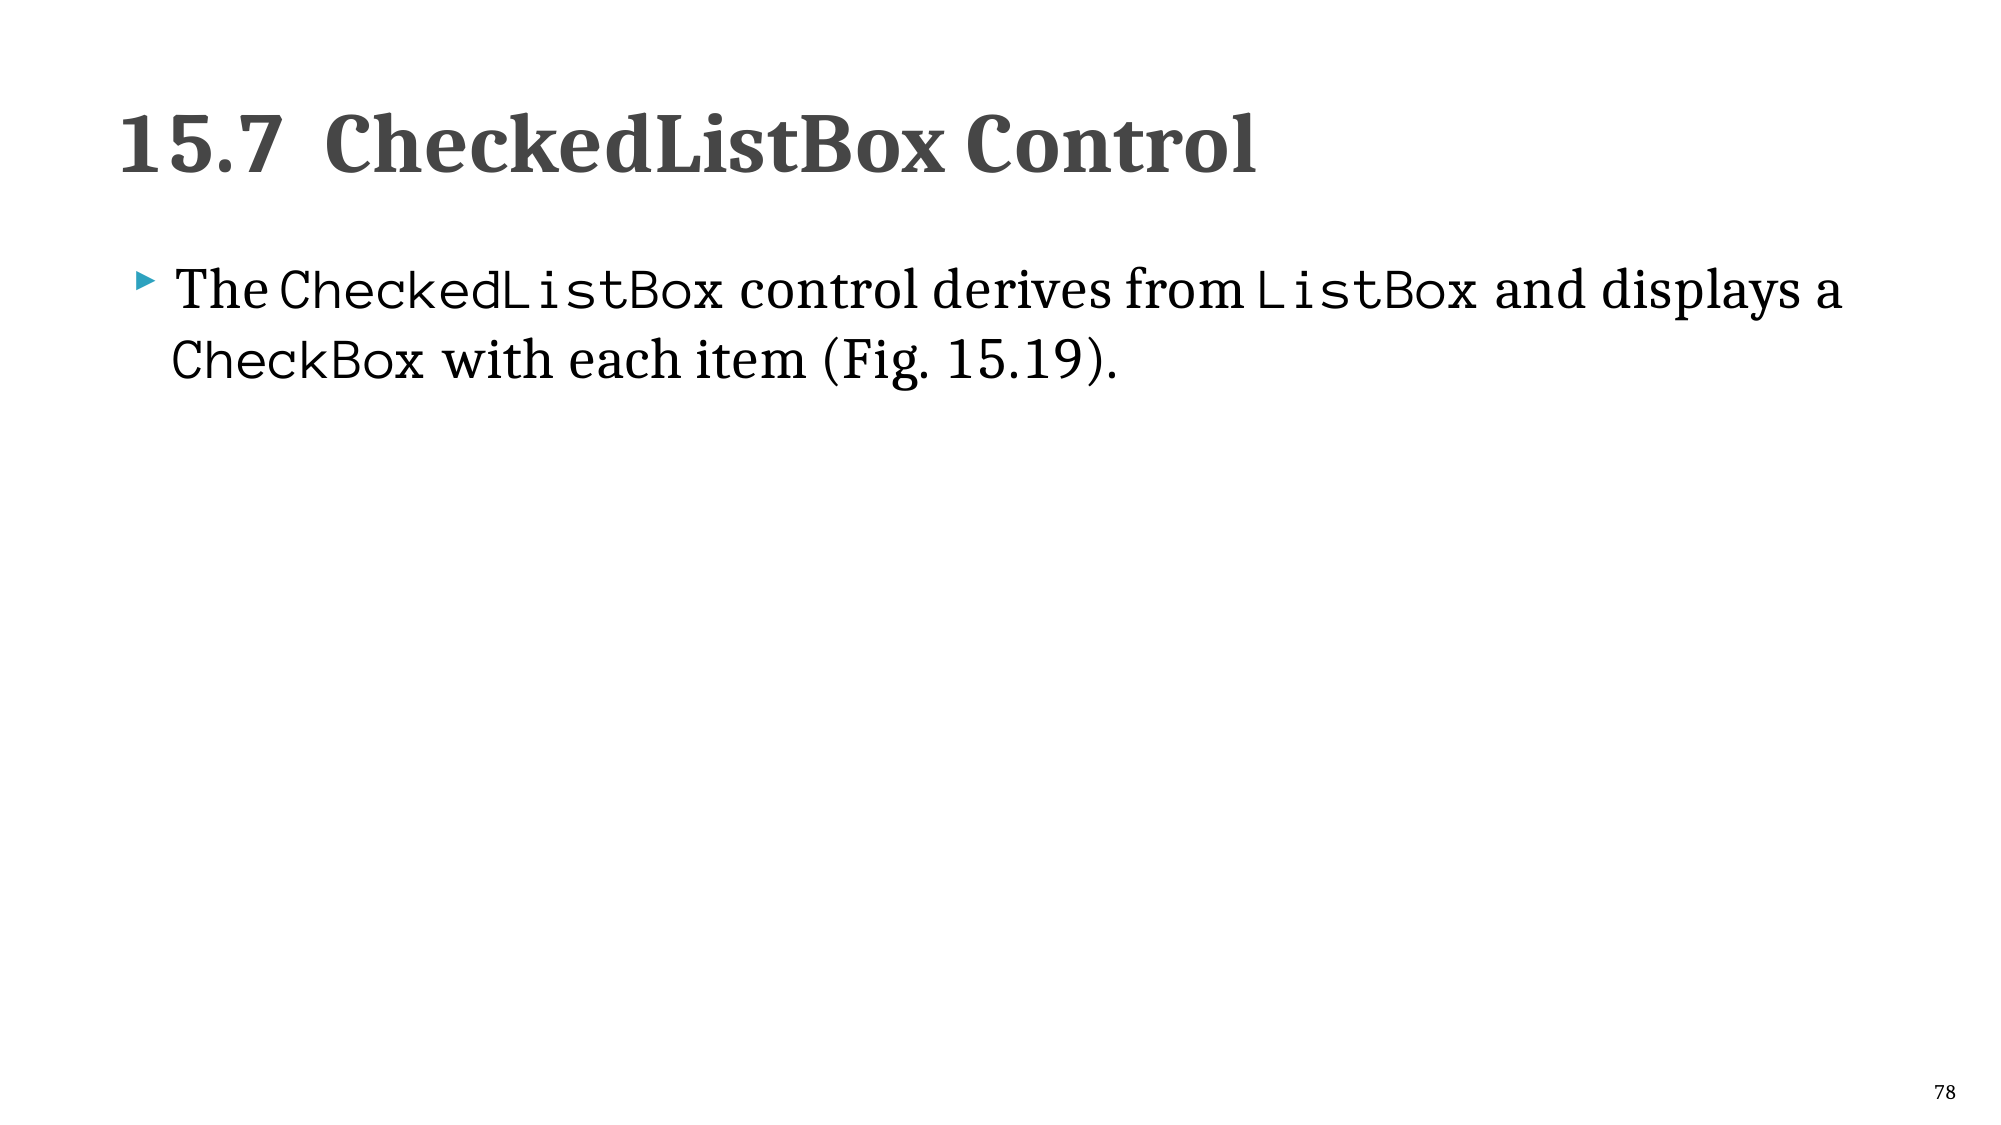

# 15.7  CheckedListBox Control
The CheckedListBox control derives from ListBox and displays a CheckBox with each item (Fig. 15.19).

78